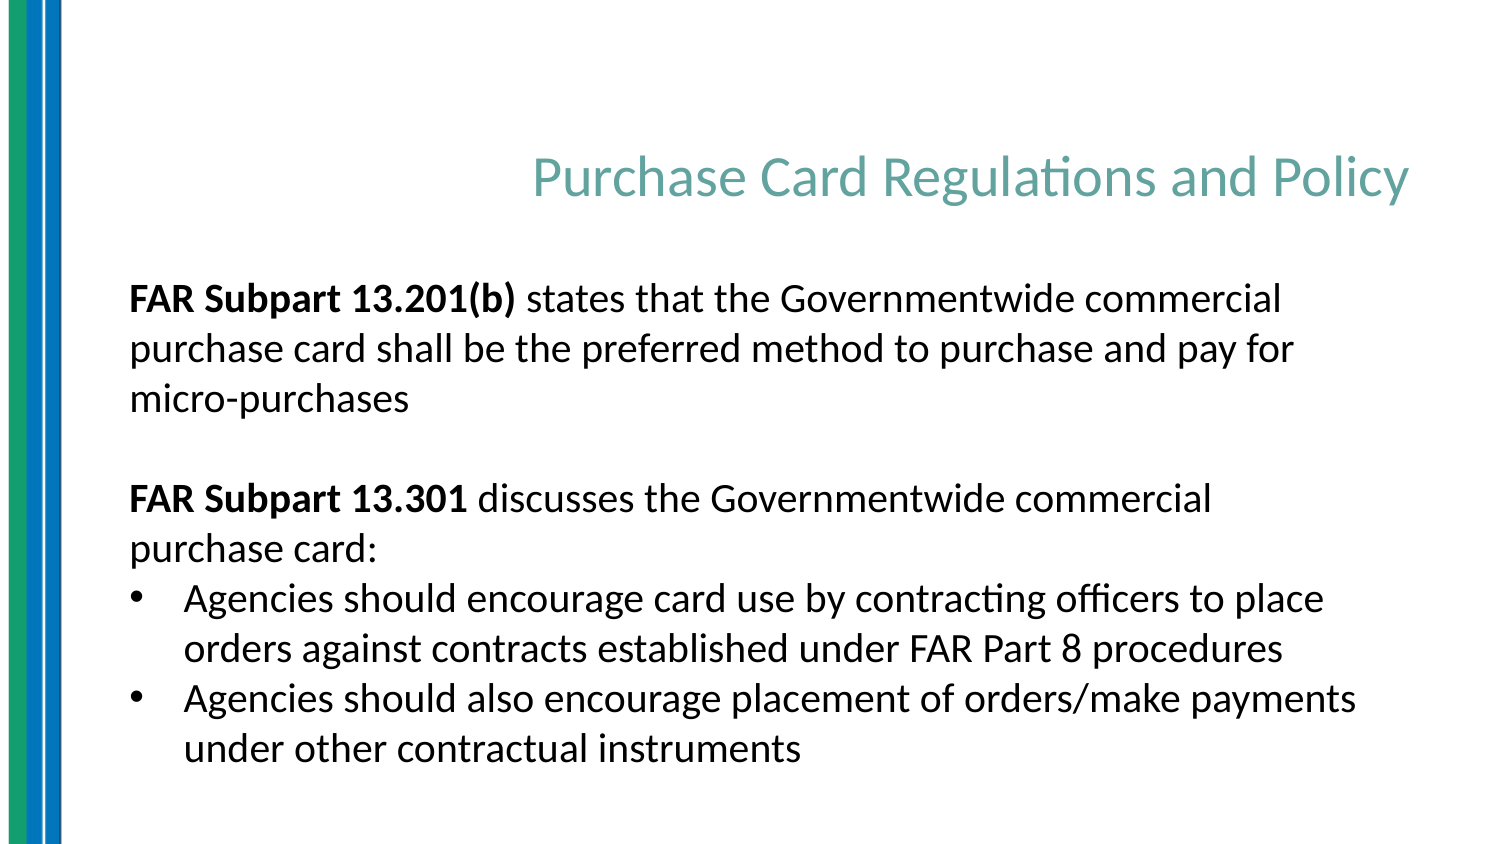

# Purchase Card Regulations and Policy
FAR Subpart 13.201(b) states that the Governmentwide commercial purchase card shall be the preferred method to purchase and pay for micro-purchases

FAR Subpart 13.301 discusses the Governmentwide commercial purchase card:
Agencies should encourage card use by contracting officers to place orders against contracts established under FAR Part 8 procedures
Agencies should also encourage placement of orders/make payments under other contractual instruments